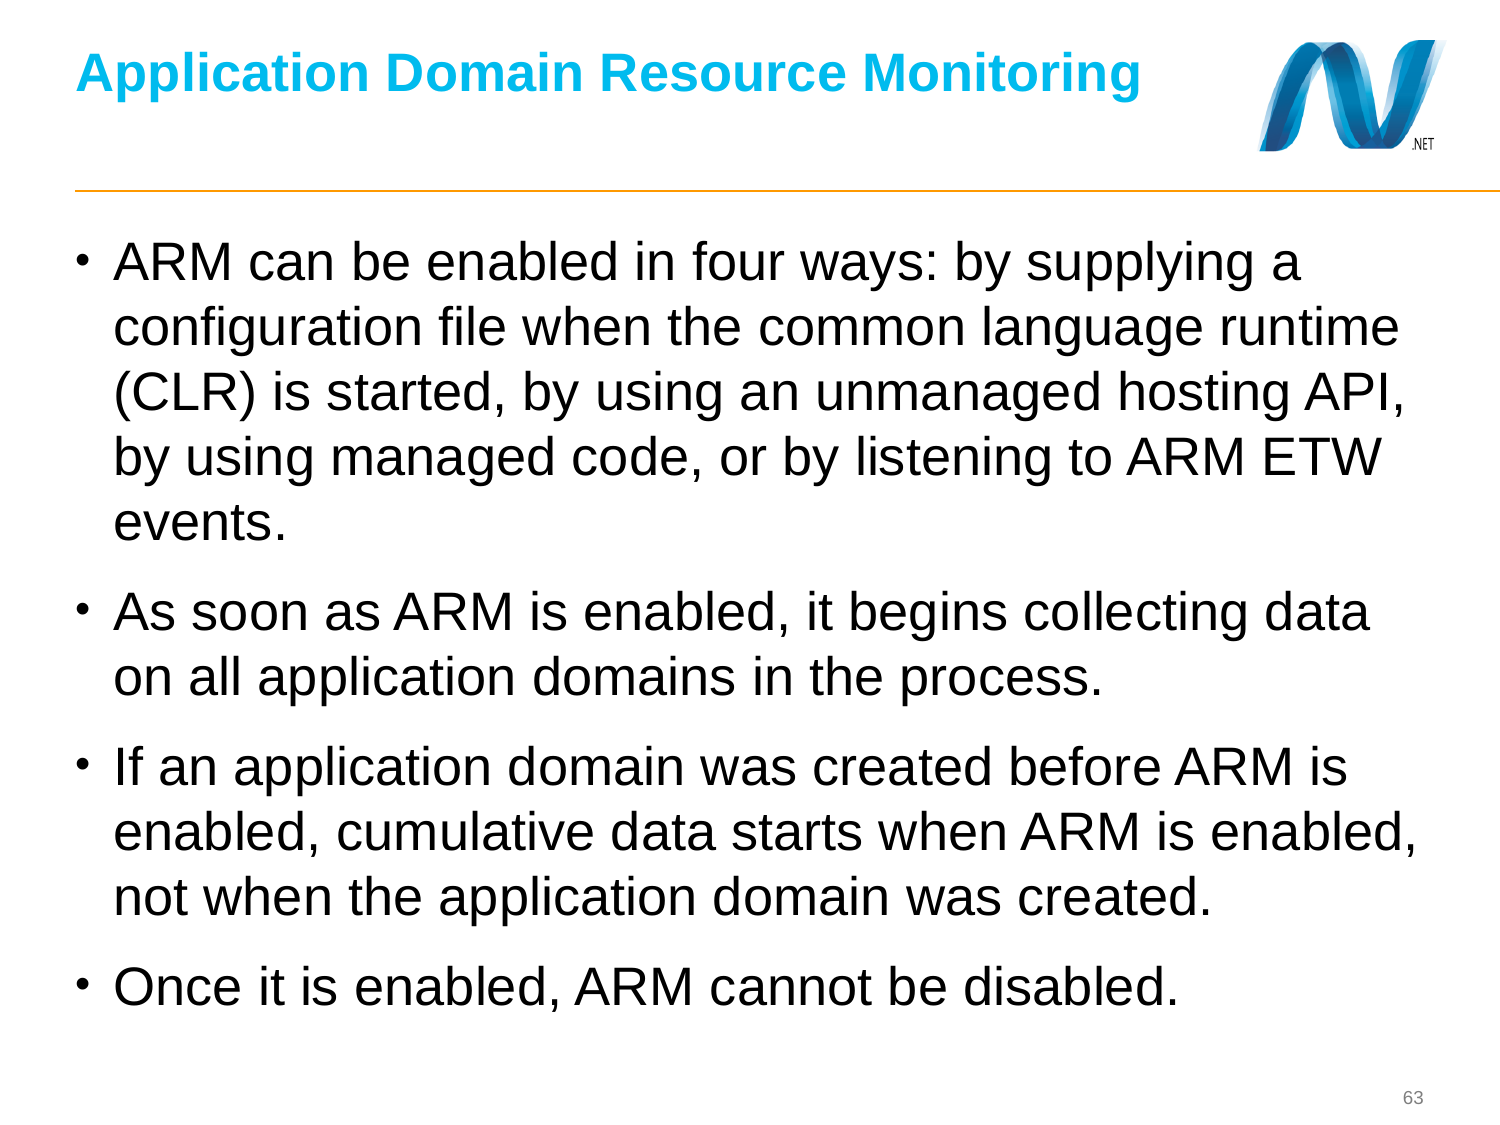

# Application Domain Resource Monitoring
ARM can be enabled in four ways: by supplying a configuration file when the common language runtime (CLR) is started, by using an unmanaged hosting API, by using managed code, or by listening to ARM ETW events.
As soon as ARM is enabled, it begins collecting data on all application domains in the process.
If an application domain was created before ARM is enabled, cumulative data starts when ARM is enabled, not when the application domain was created.
Once it is enabled, ARM cannot be disabled.